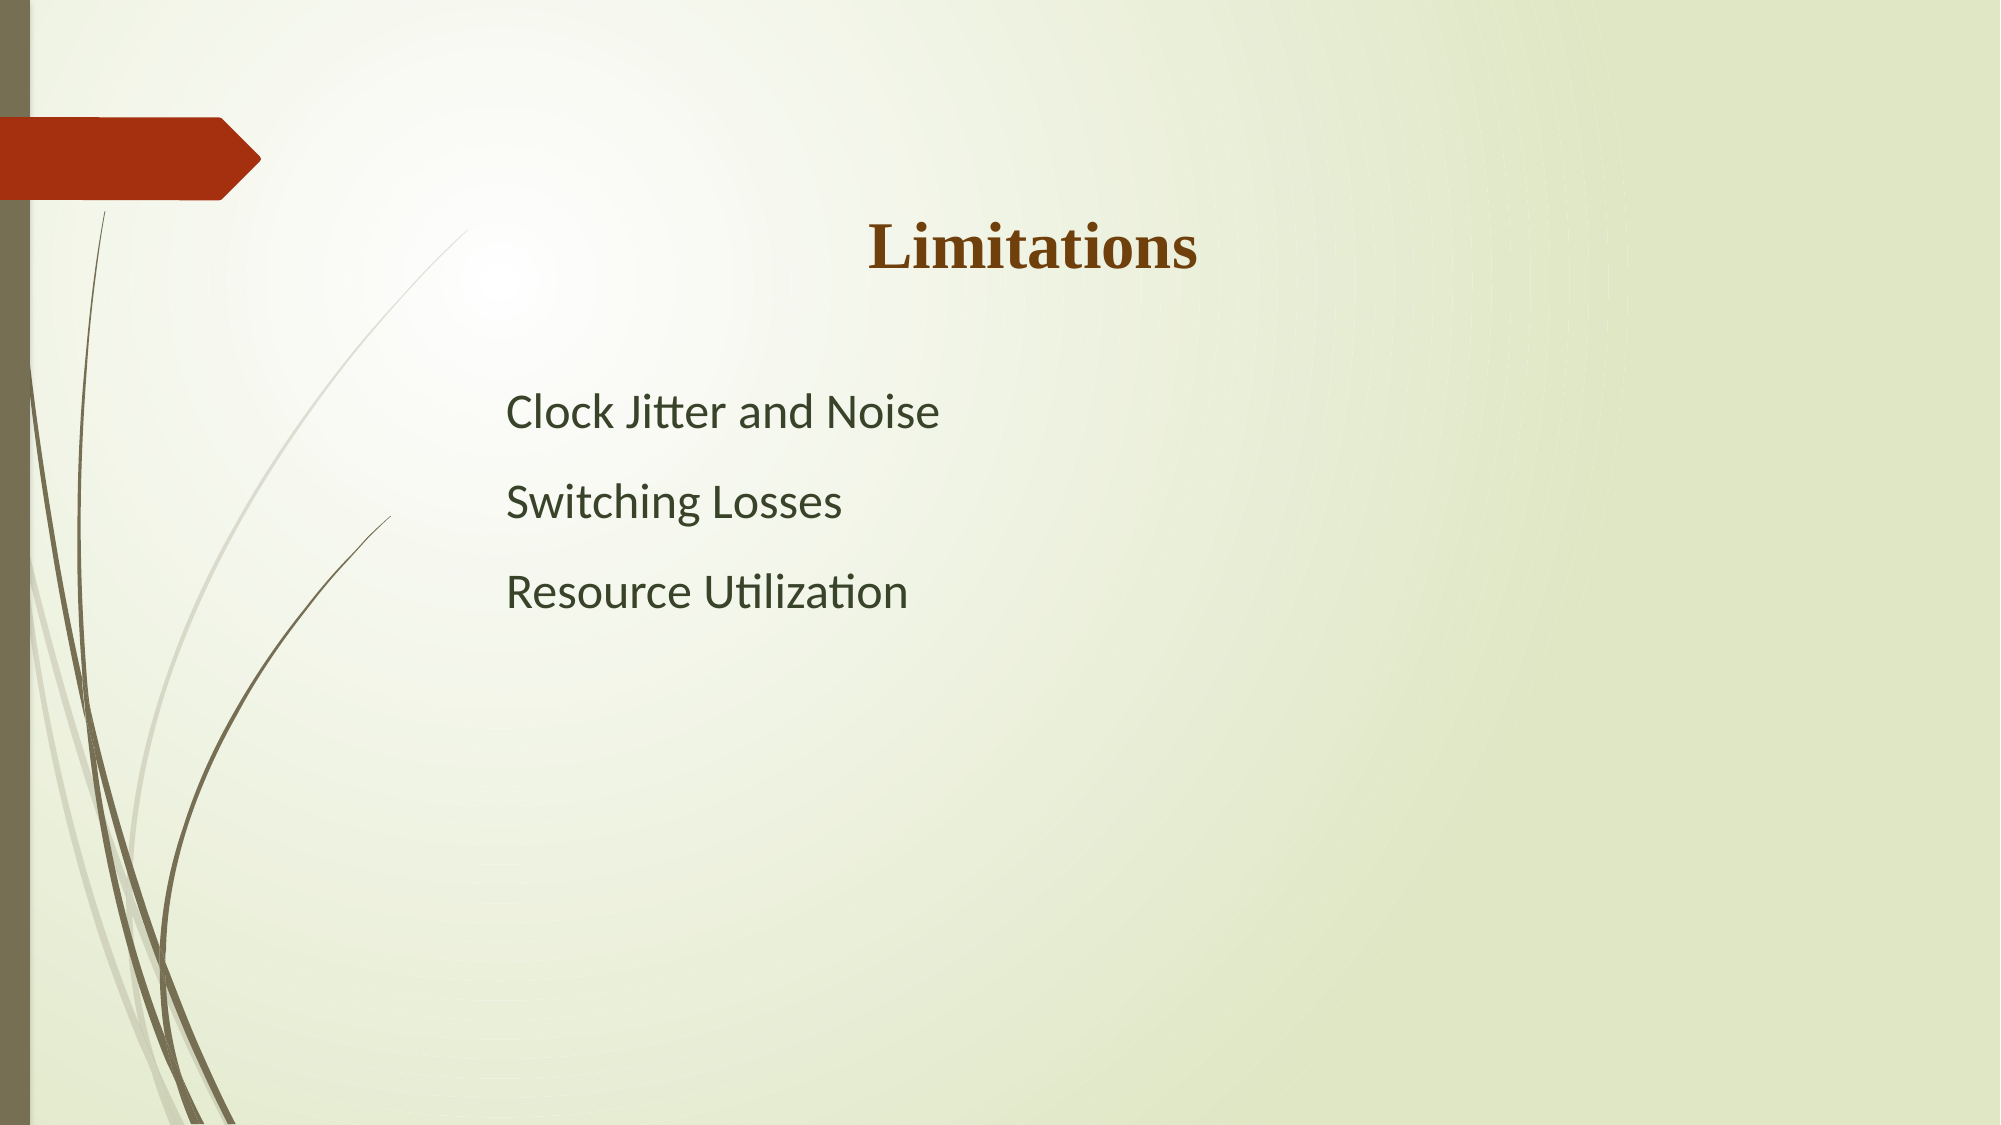

Limitations
Clock Jitter and Noise
Switching Losses
Resource Utilization